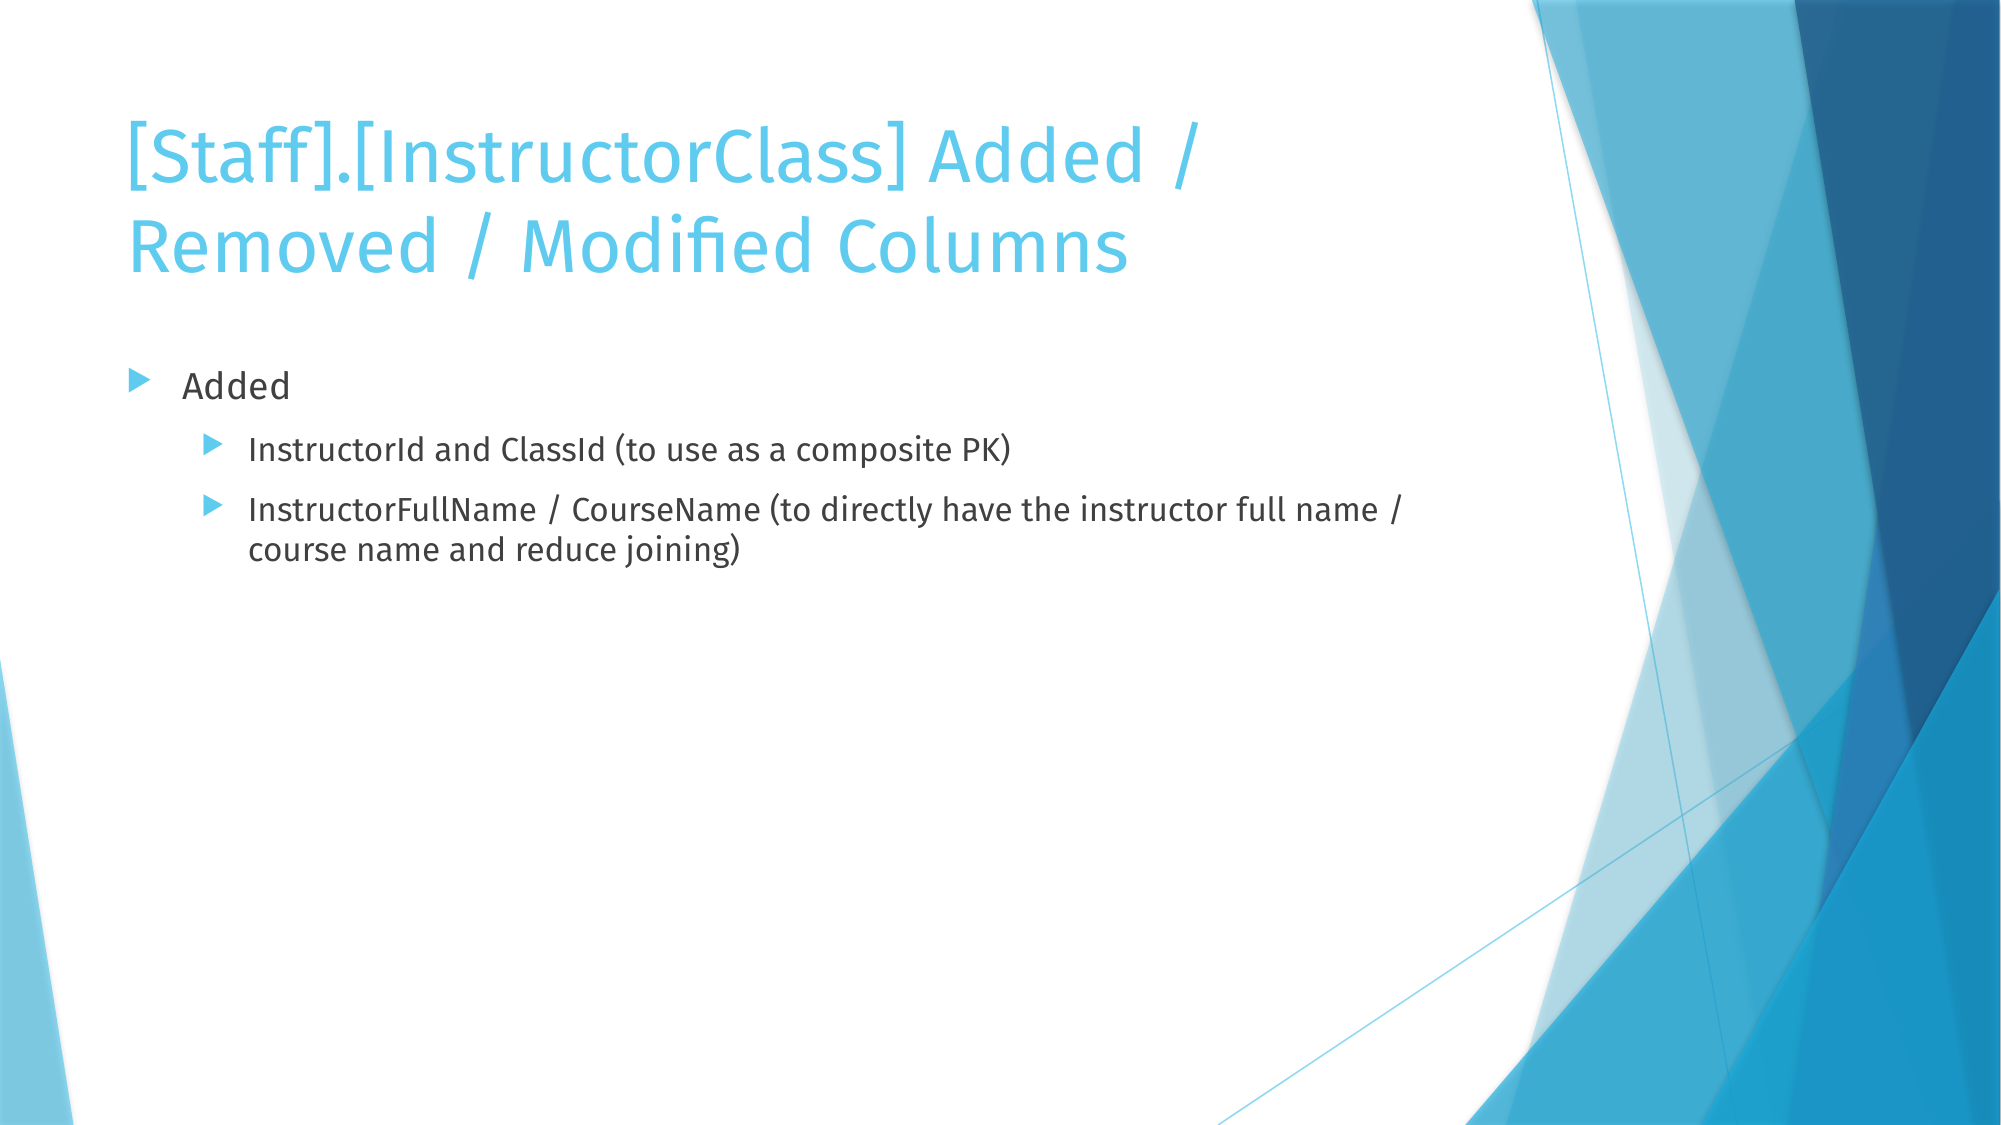

# [Staff].[InstructorClass] Added / Removed / Modified Columns
Added
InstructorId and ClassId (to use as a composite PK)
InstructorFullName / CourseName (to directly have the instructor full name / course name and reduce joining)